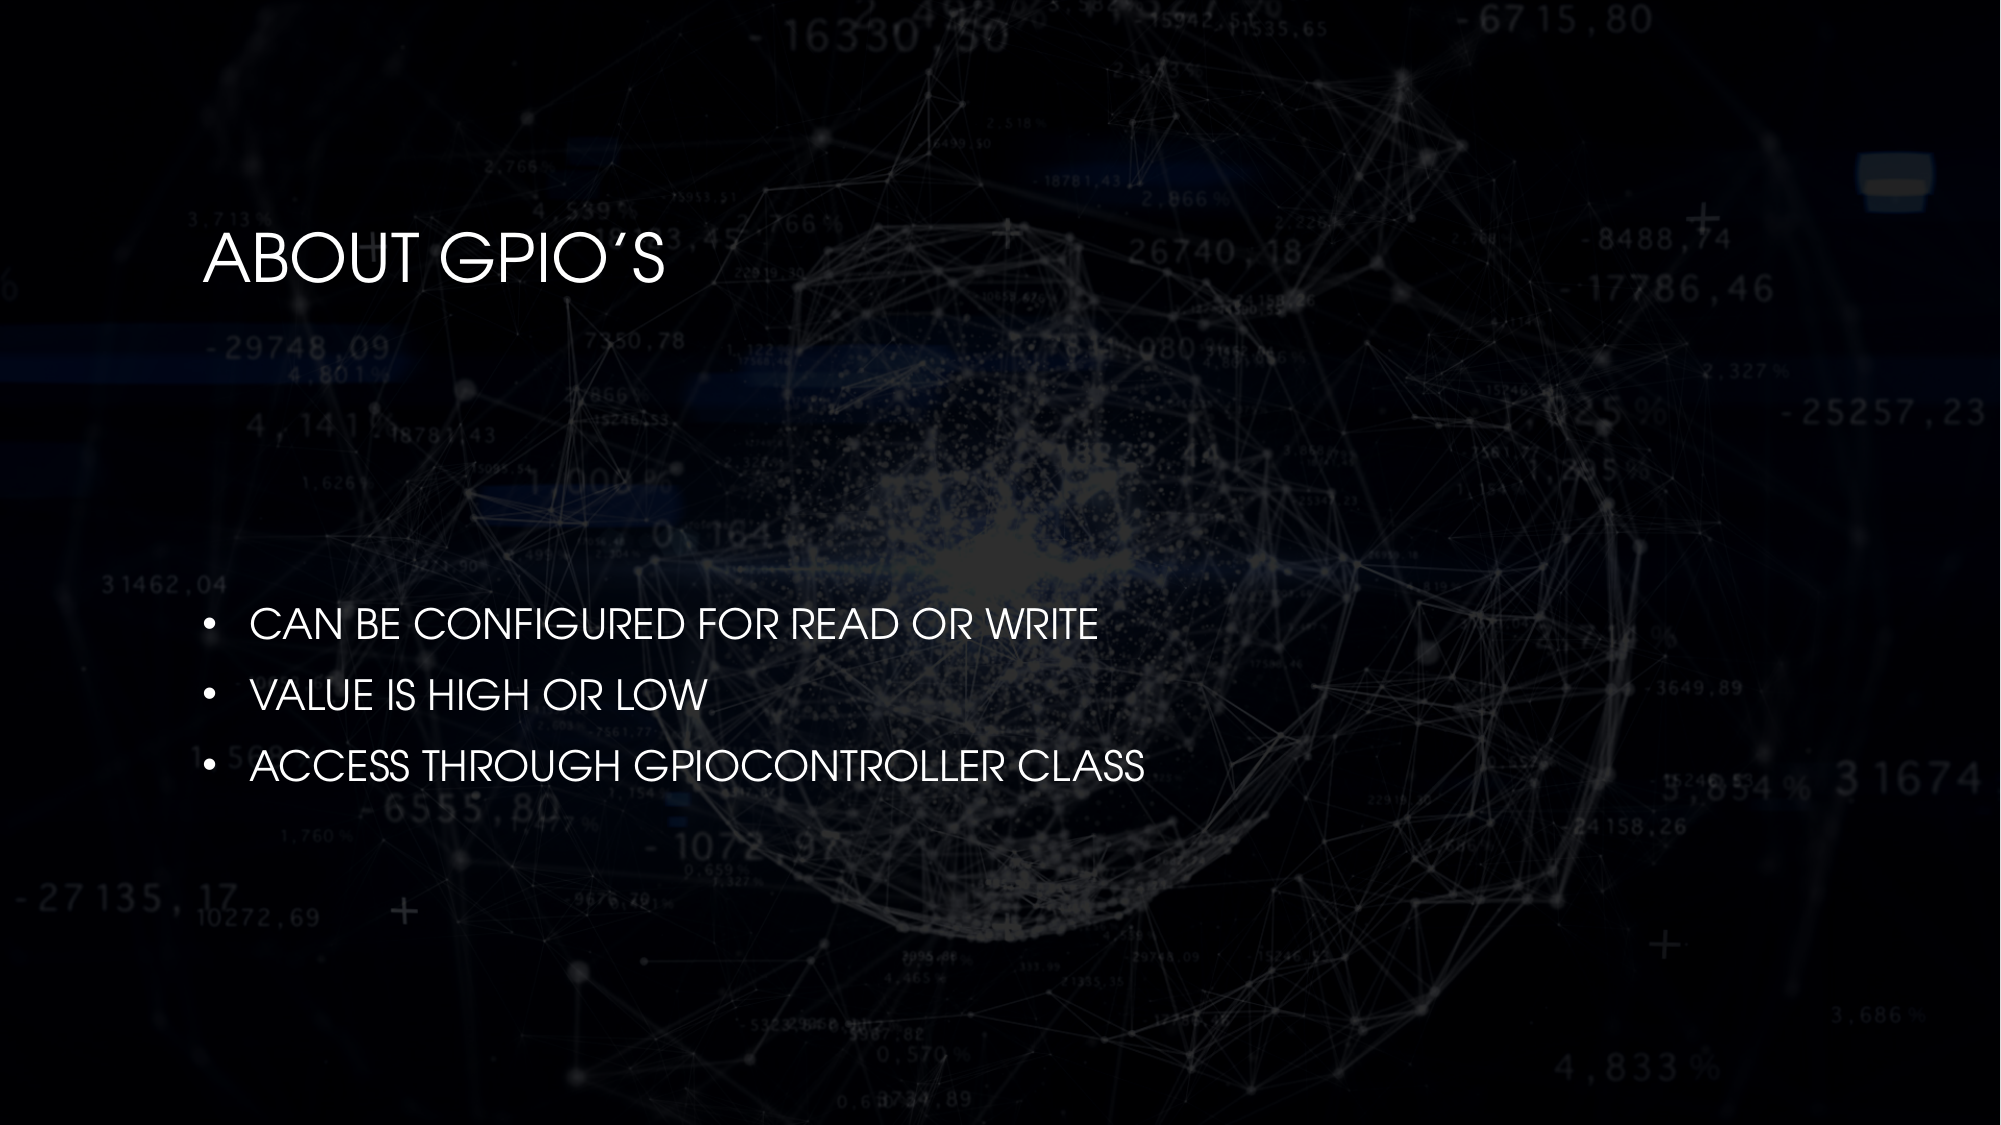

# About gpio’s
Can be configured for read or write
Value is high or low
Access through GpioController class